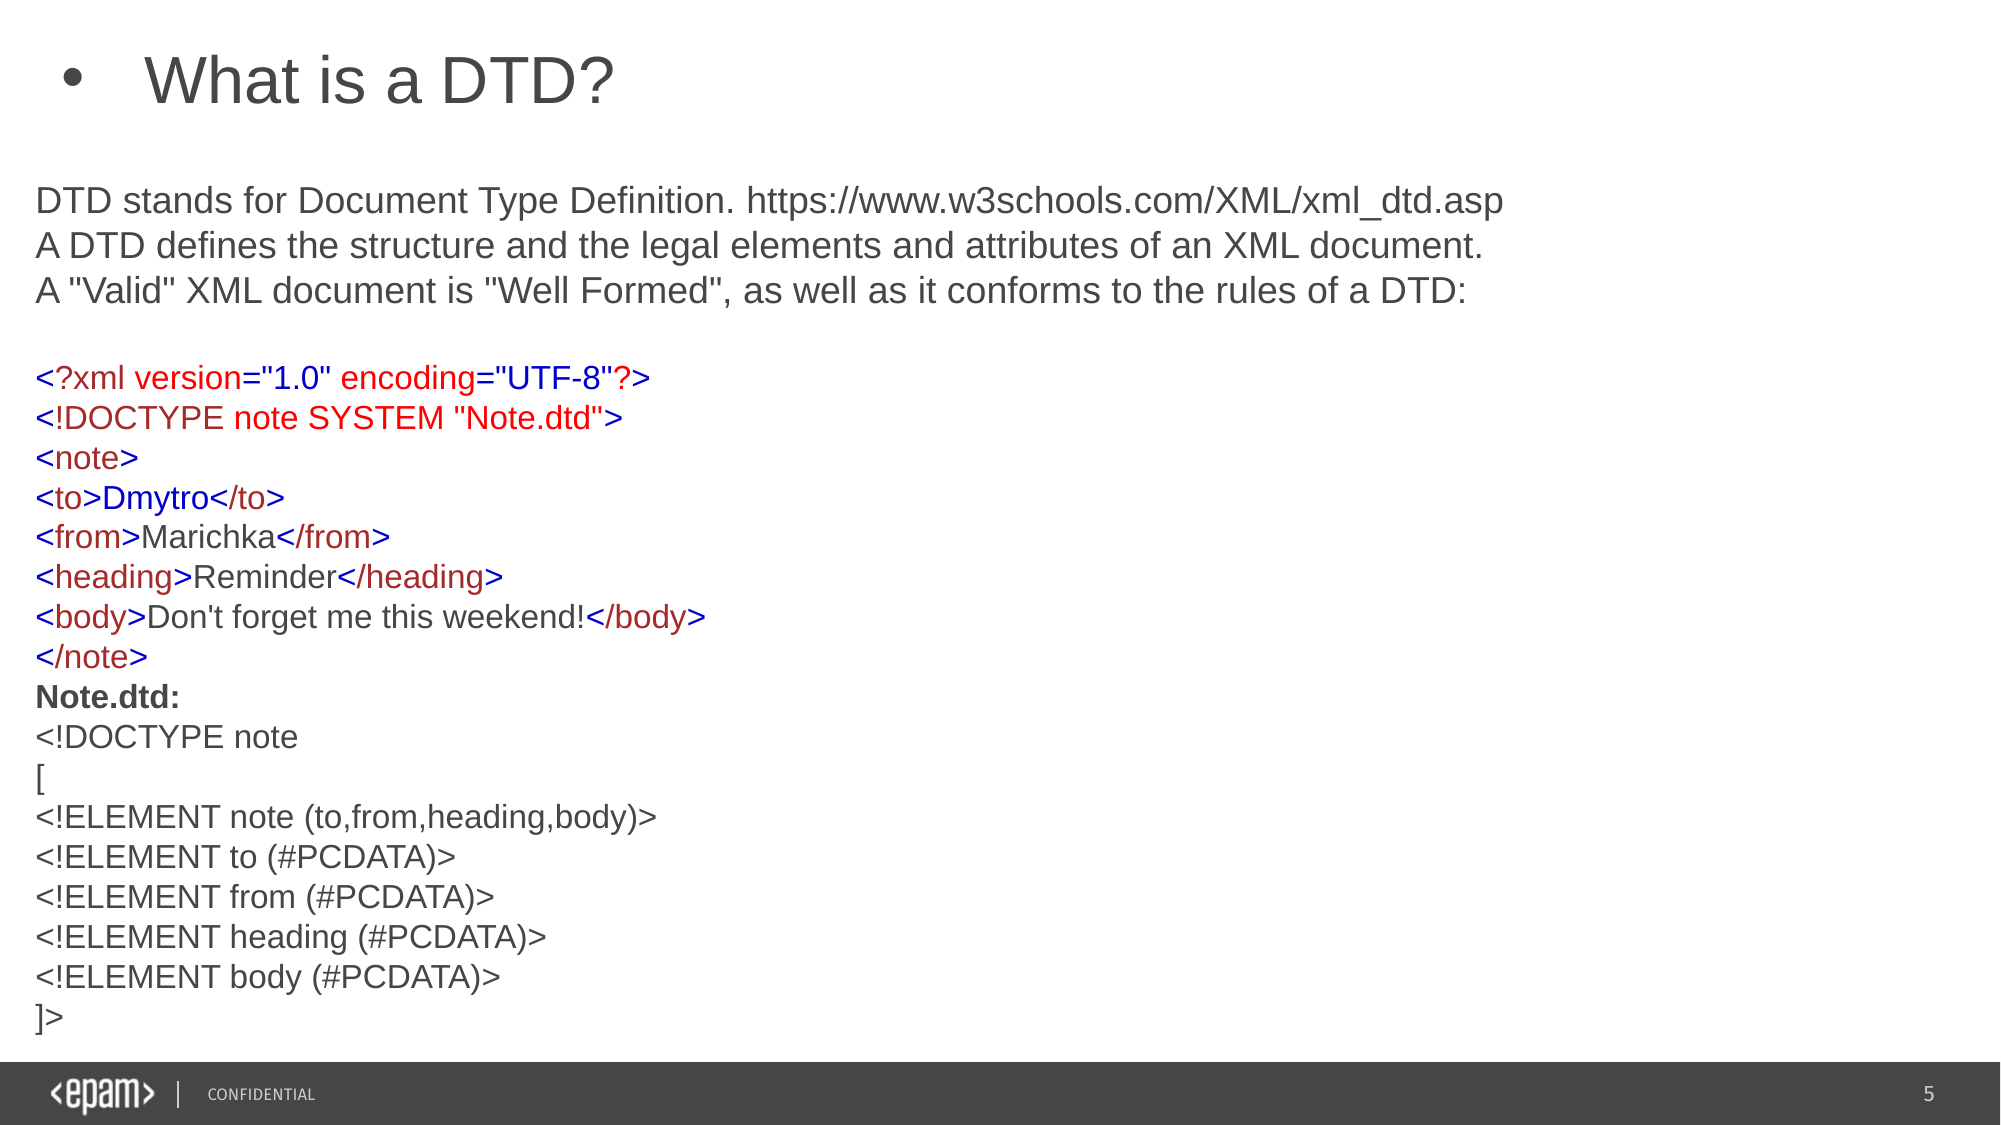

What is a DTD?
DTD stands for Document Type Definition. https://www.w3schools.com/XML/xml_dtd.asp
A DTD defines the structure and the legal elements and attributes of an XML document.
A "Valid" XML document is "Well Formed", as well as it conforms to the rules of a DTD:

<?xml version="1.0" encoding="UTF-8"?>
<!DOCTYPE note SYSTEM "Note.dtd">
<note>
<to>Dmytro</to>
<from>Marichka</from>
<heading>Reminder</heading>
<body>Don't forget me this weekend!</body>
</note>
Note.dtd:
<!DOCTYPE note
[
<!ELEMENT note (to,from,heading,body)>
<!ELEMENT to (#PCDATA)>
<!ELEMENT from (#PCDATA)>
<!ELEMENT heading (#PCDATA)>
<!ELEMENT body (#PCDATA)>
]>